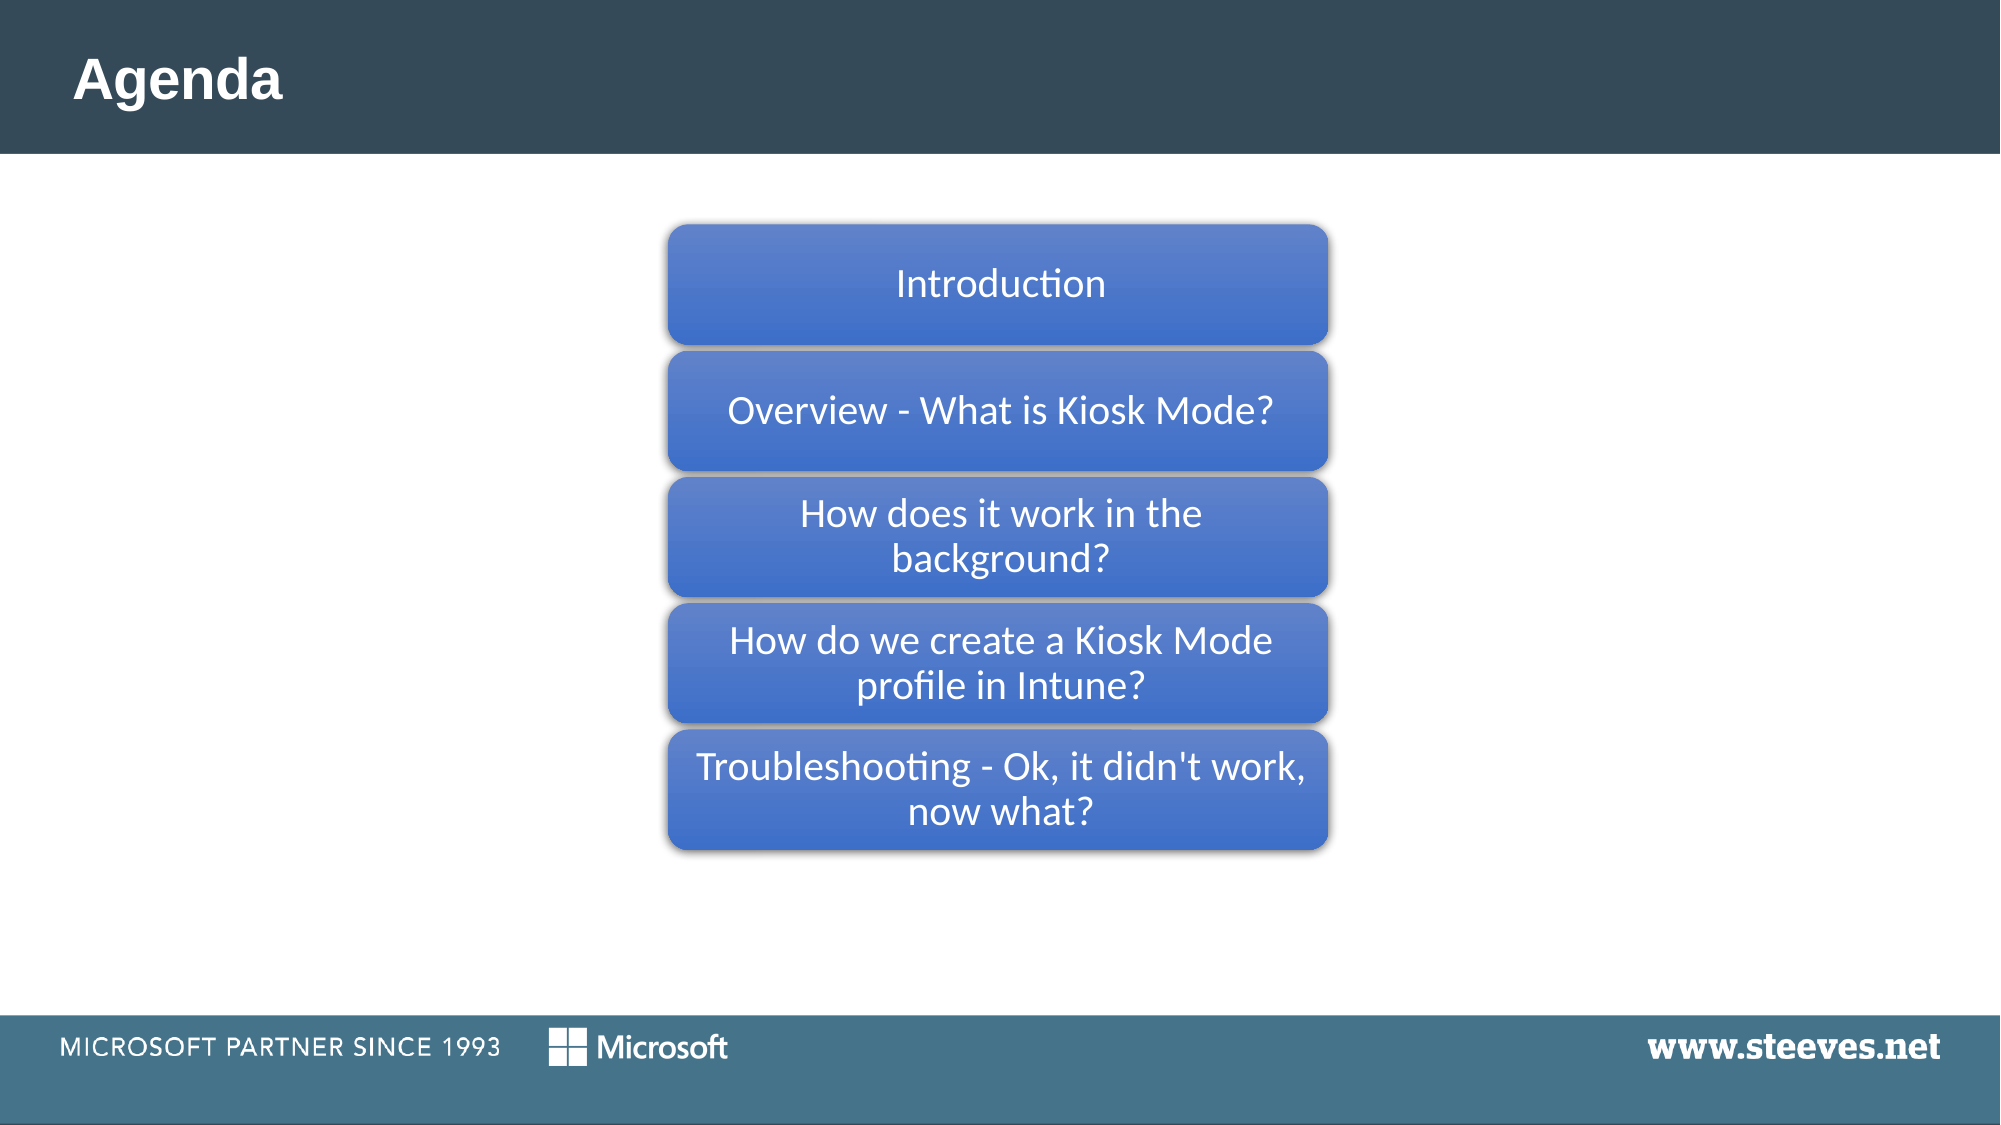

Agenda
+
Introduction
Overview - What is Kiosk Mode?
How does it work in the background?
How do we create a Kiosk Mode profile in Intune?
Troubleshooting - Ok, it didn't work, now what?